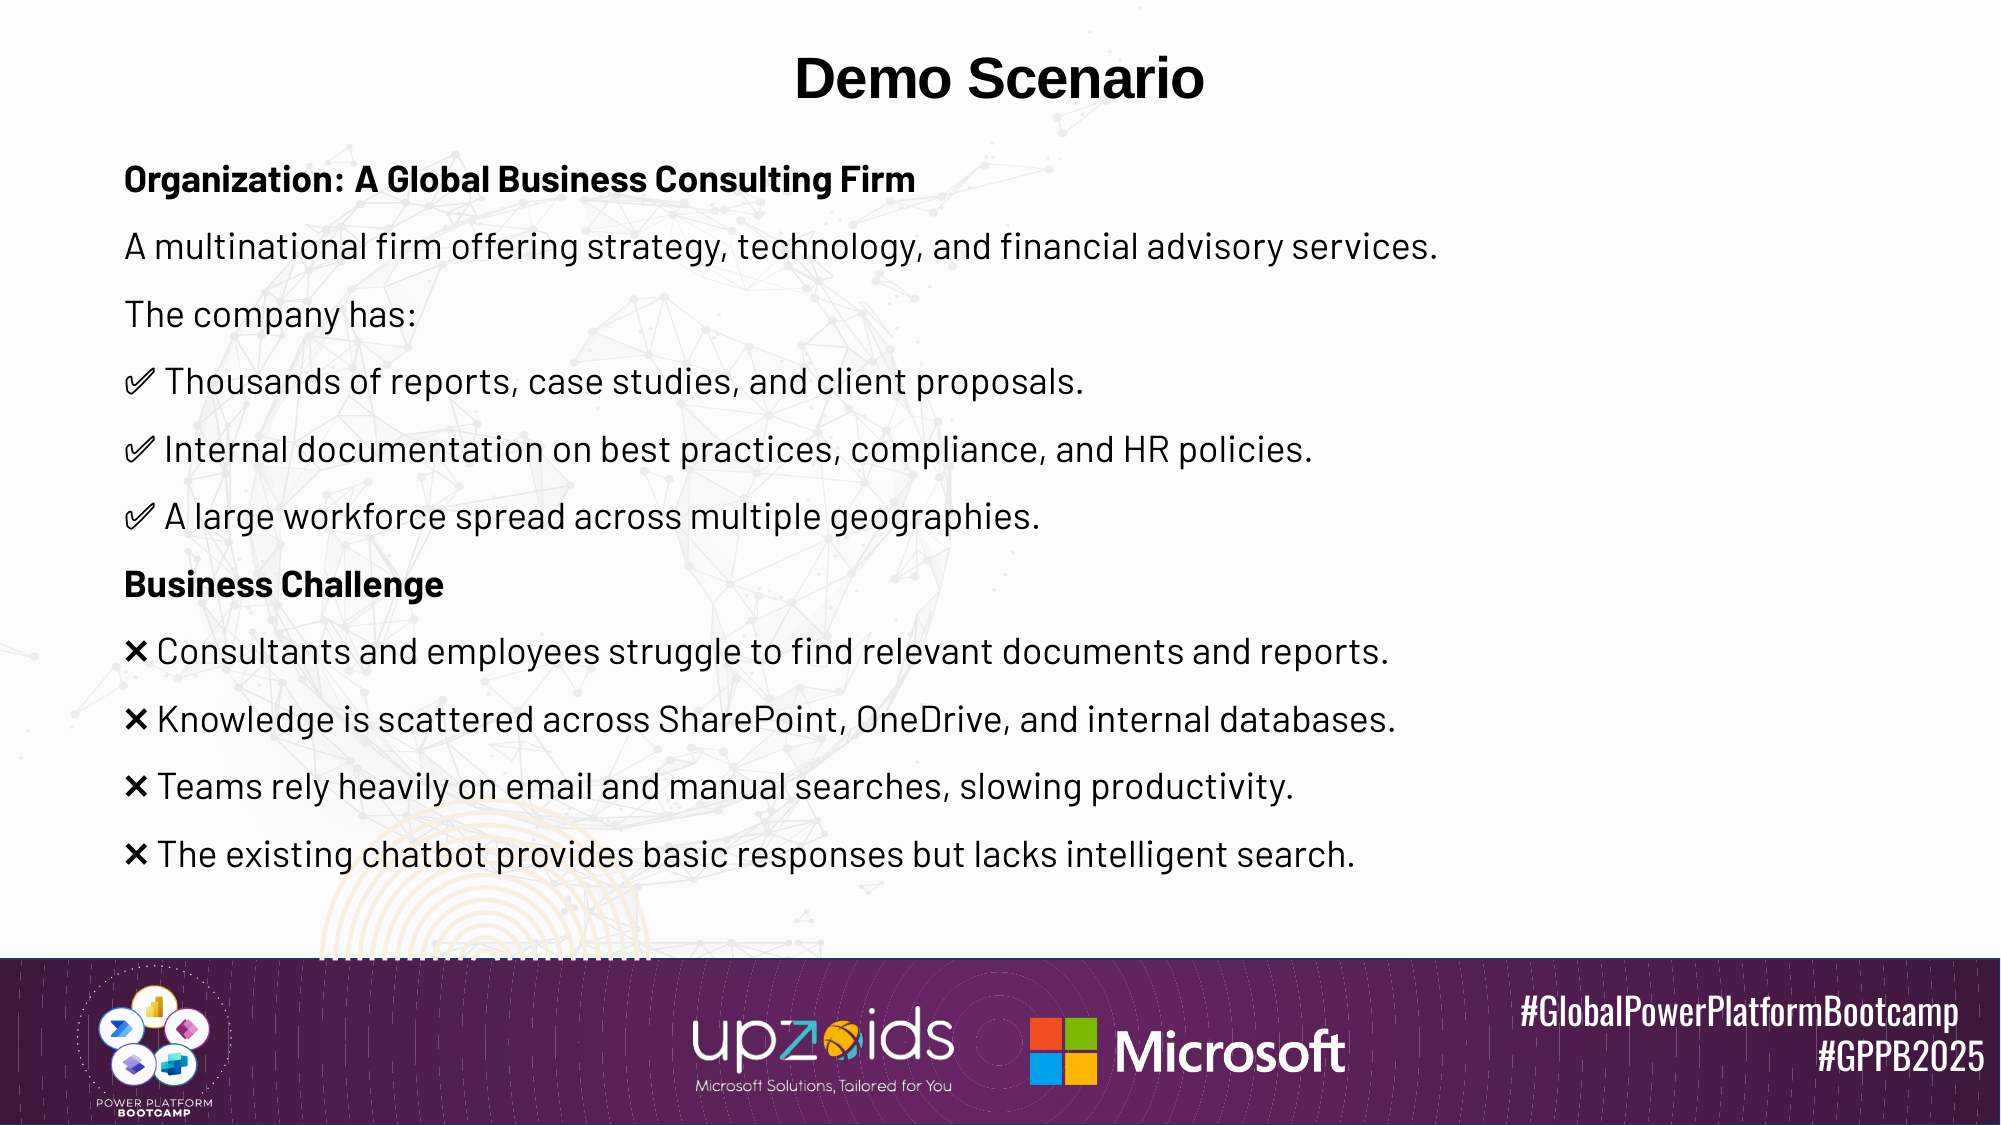

Demo Scenario
Organization: A Global Business Consulting Firm
A multinational firm offering strategy, technology, and financial advisory services.
The company has:
✅ Thousands of reports, case studies, and client proposals.
✅ Internal documentation on best practices, compliance, and HR policies.
✅ A large workforce spread across multiple geographies.
Business Challenge
❌ Consultants and employees struggle to find relevant documents and reports.
❌ Knowledge is scattered across SharePoint, OneDrive, and internal databases.
❌ Teams rely heavily on email and manual searches, slowing productivity.
❌ The existing chatbot provides basic responses but lacks intelligent search.